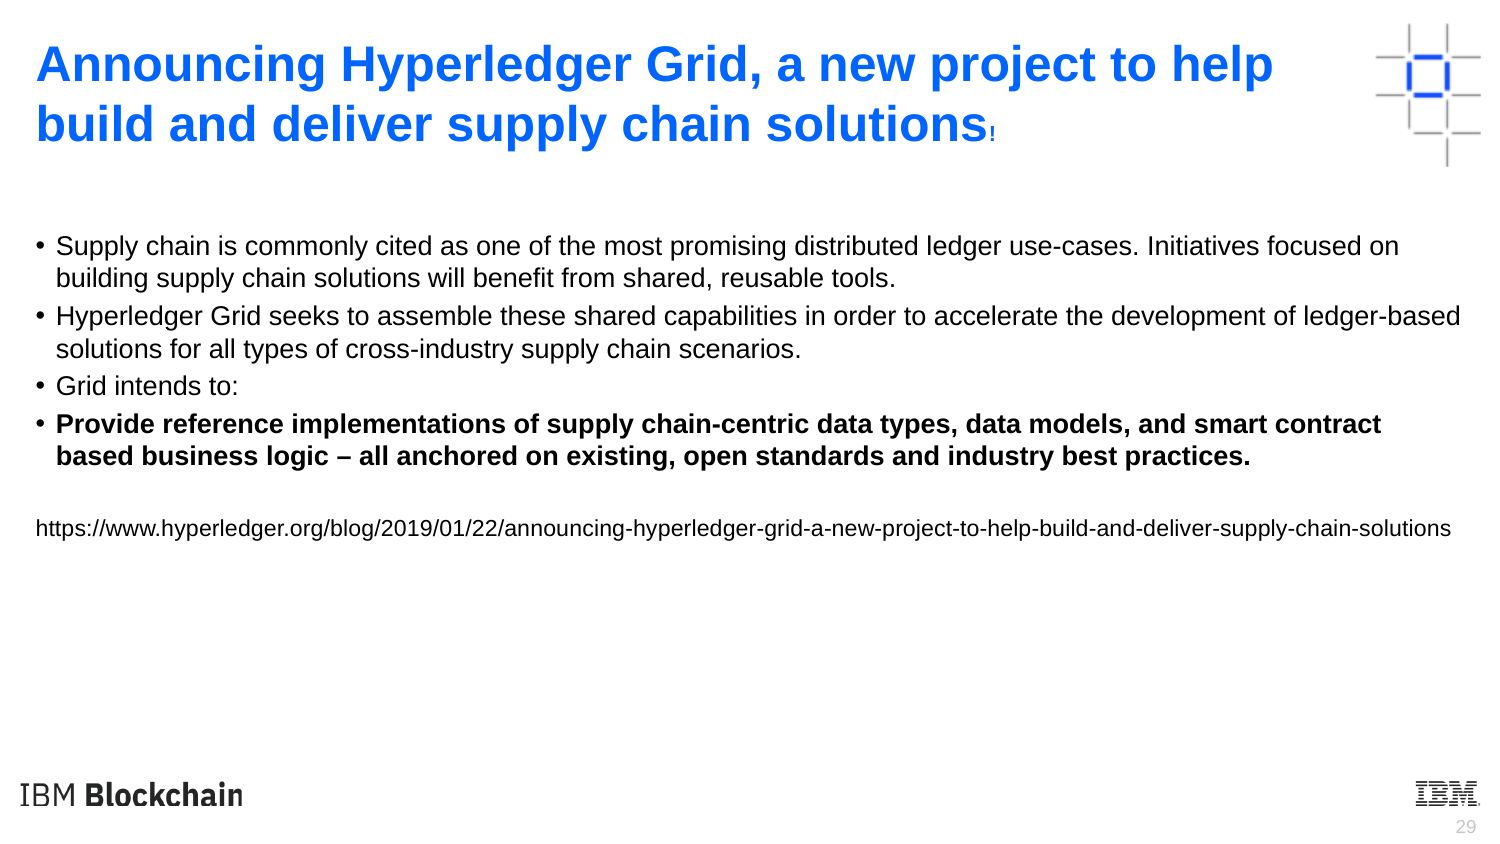

Announcing Hyperledger Grid, a new project to help build and deliver supply chain solutions!

Supply chain is commonly cited as one of the most promising distributed ledger use-cases. Initiatives focused on building supply chain solutions will benefit from shared, reusable tools.
Hyperledger Grid seeks to assemble these shared capabilities in order to accelerate the development of ledger-based solutions for all types of cross-industry supply chain scenarios.
Grid intends to:
Provide reference implementations of supply chain-centric data types, data models, and smart contract based business logic – all anchored on existing, open standards and industry best practices.

https://www.hyperledger.org/blog/2019/01/22/announcing-hyperledger-grid-a-new-project-to-help-build-and-deliver-supply-chain-solutions